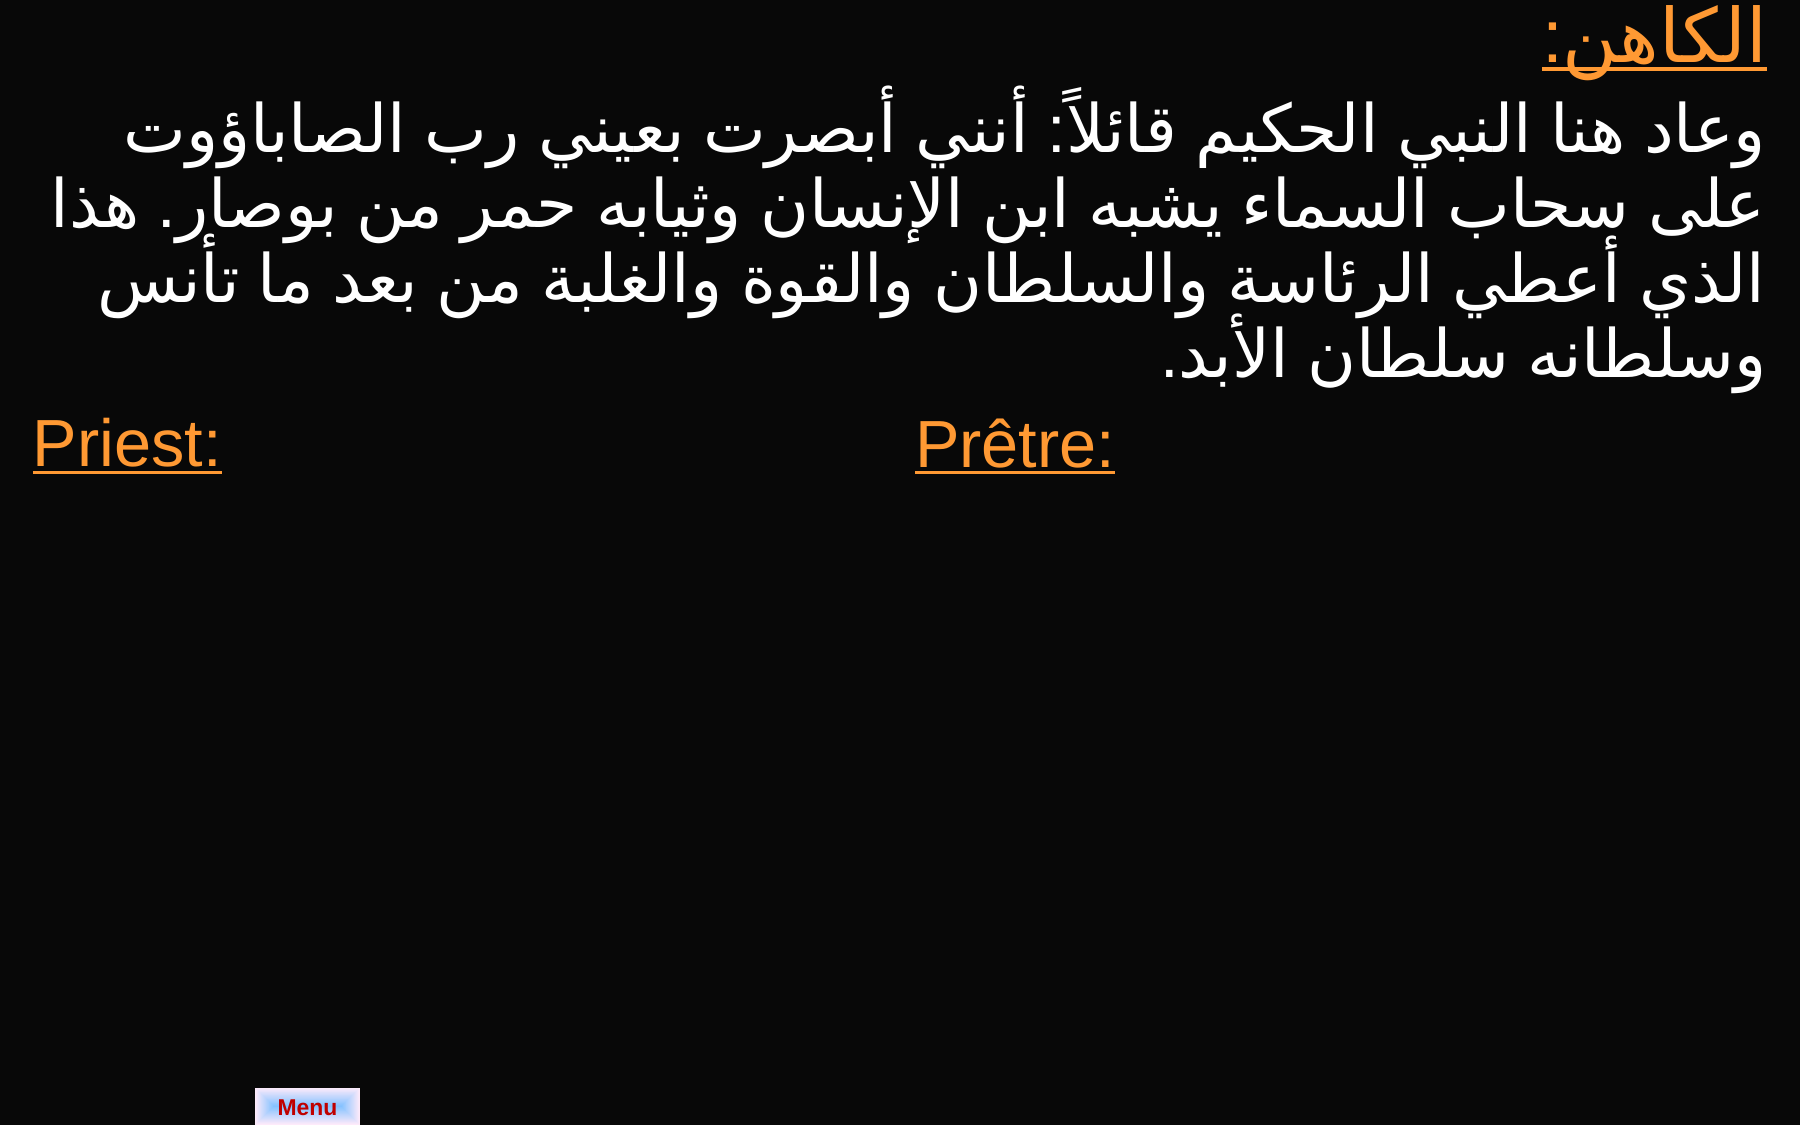

| الكاهن: وعاد هنا النبي الحكيم قائلاً: أنني أبصرت بعيني رب الصاباؤوت على سحاب السماء يشبه ابن الإنسان وثيابه حمر من بوصار. هذا الذي أعطي الرئاسة والسلطان والقوة والغلبة من بعد ما تأنس وسلطانه سلطان الأبد. |  |
| --- | --- |
| Priest: | Prêtre: |

Menu